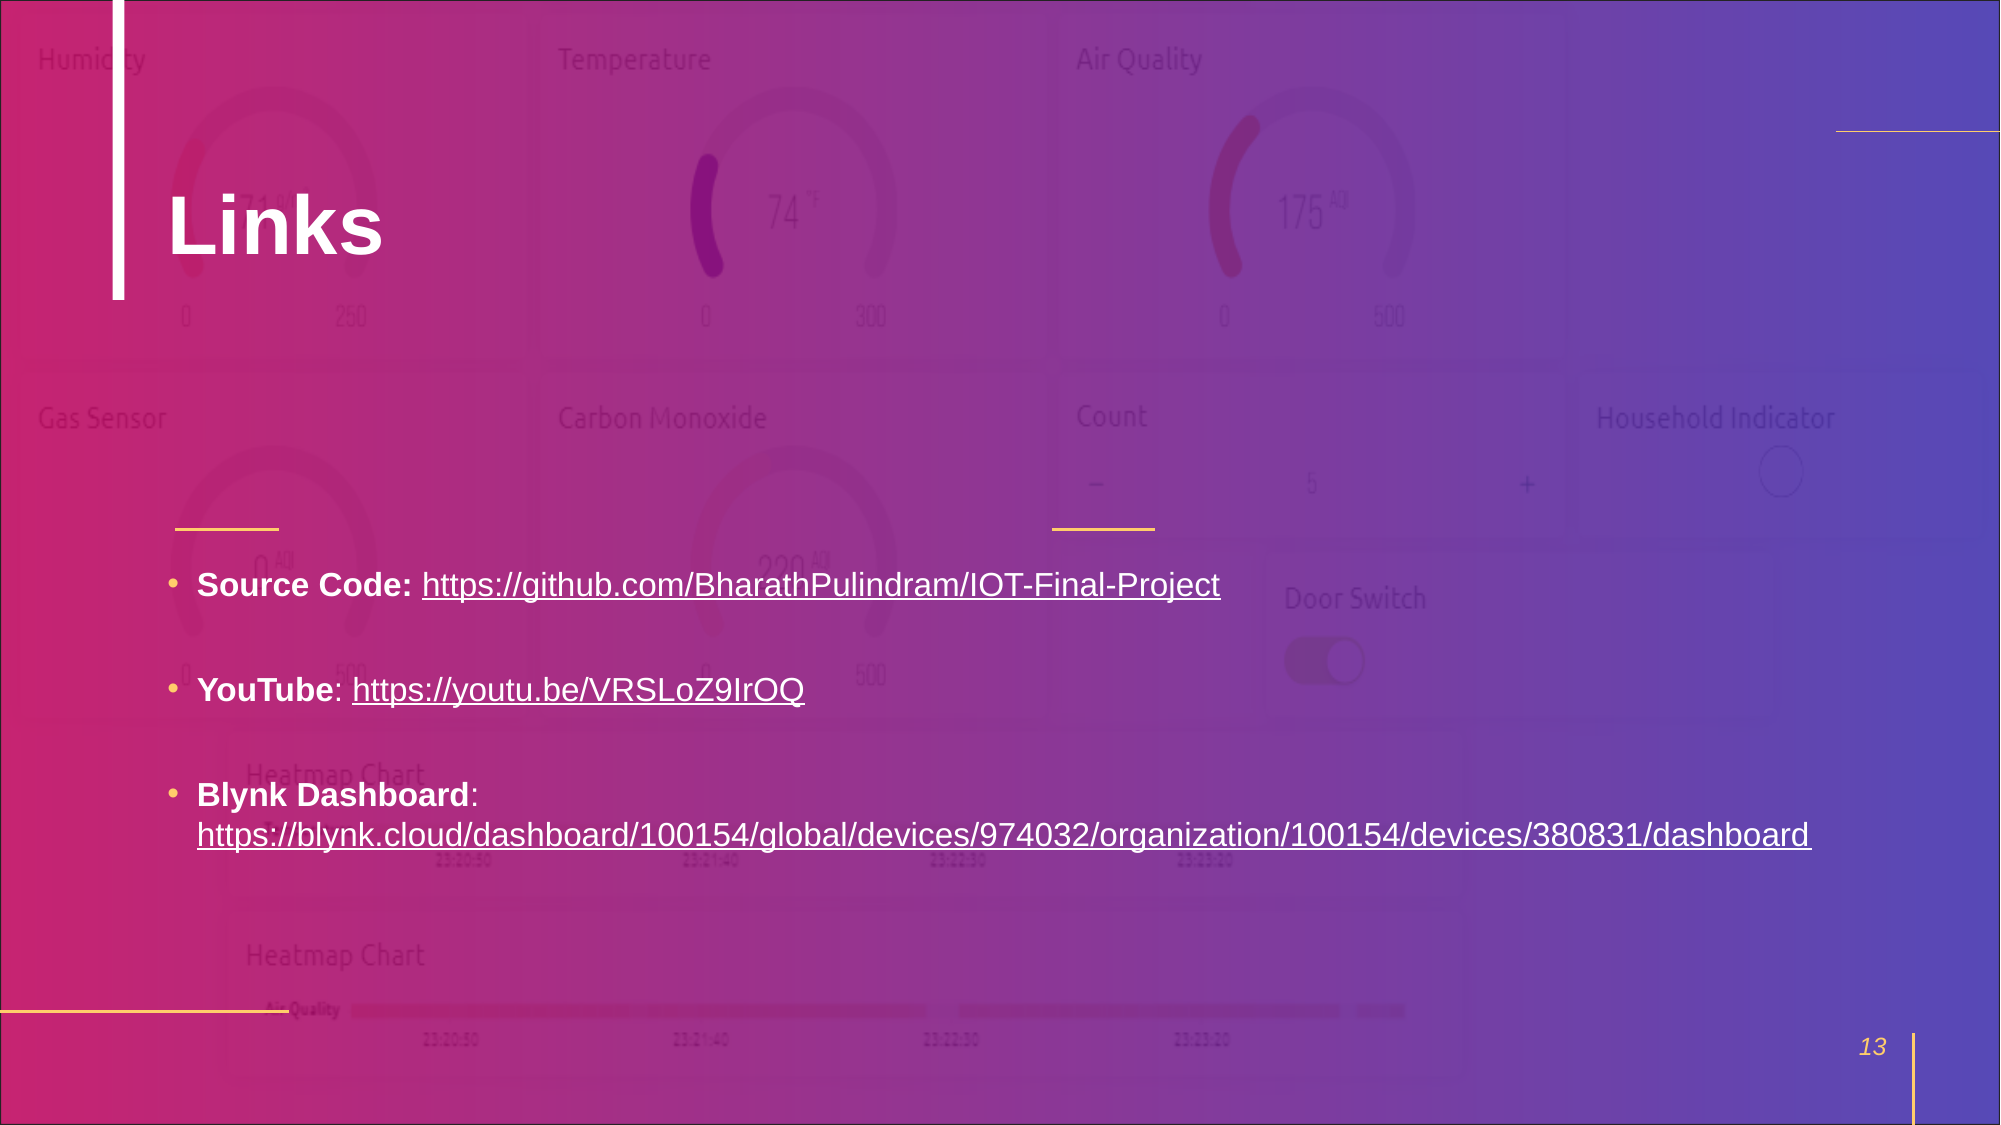

# Links
Source Code: https://github.com/BharathPulindram/IOT-Final-Project

YouTube: https://youtu.be/VRSLoZ9IrOQ

Blynk Dashboard: https://blynk.cloud/dashboard/100154/global/devices/974032/organization/100154/devices/380831/dashboard

13